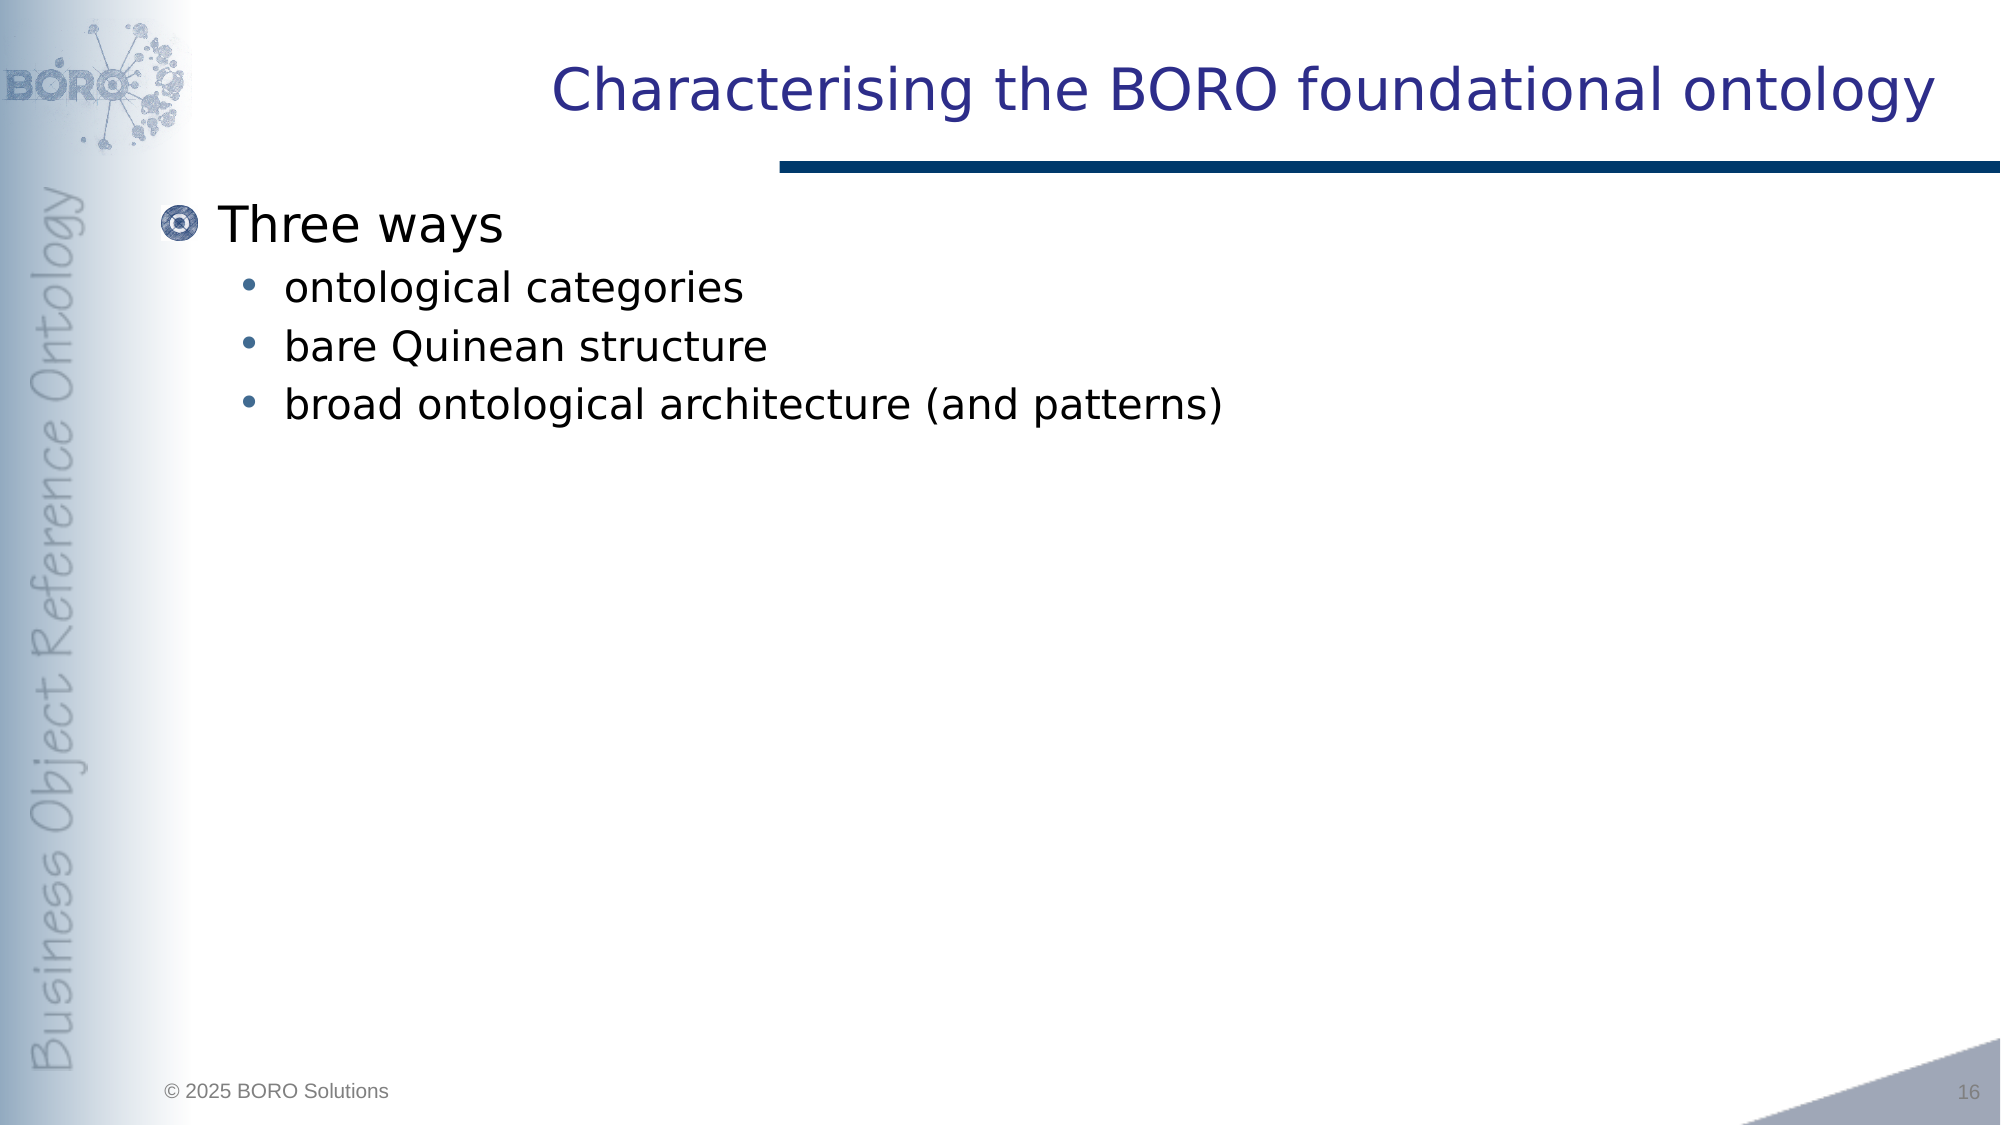

# Characterising the BORO foundational ontology
Three ways
ontological categories
bare Quinean structure
broad ontological architecture (and patterns)
16